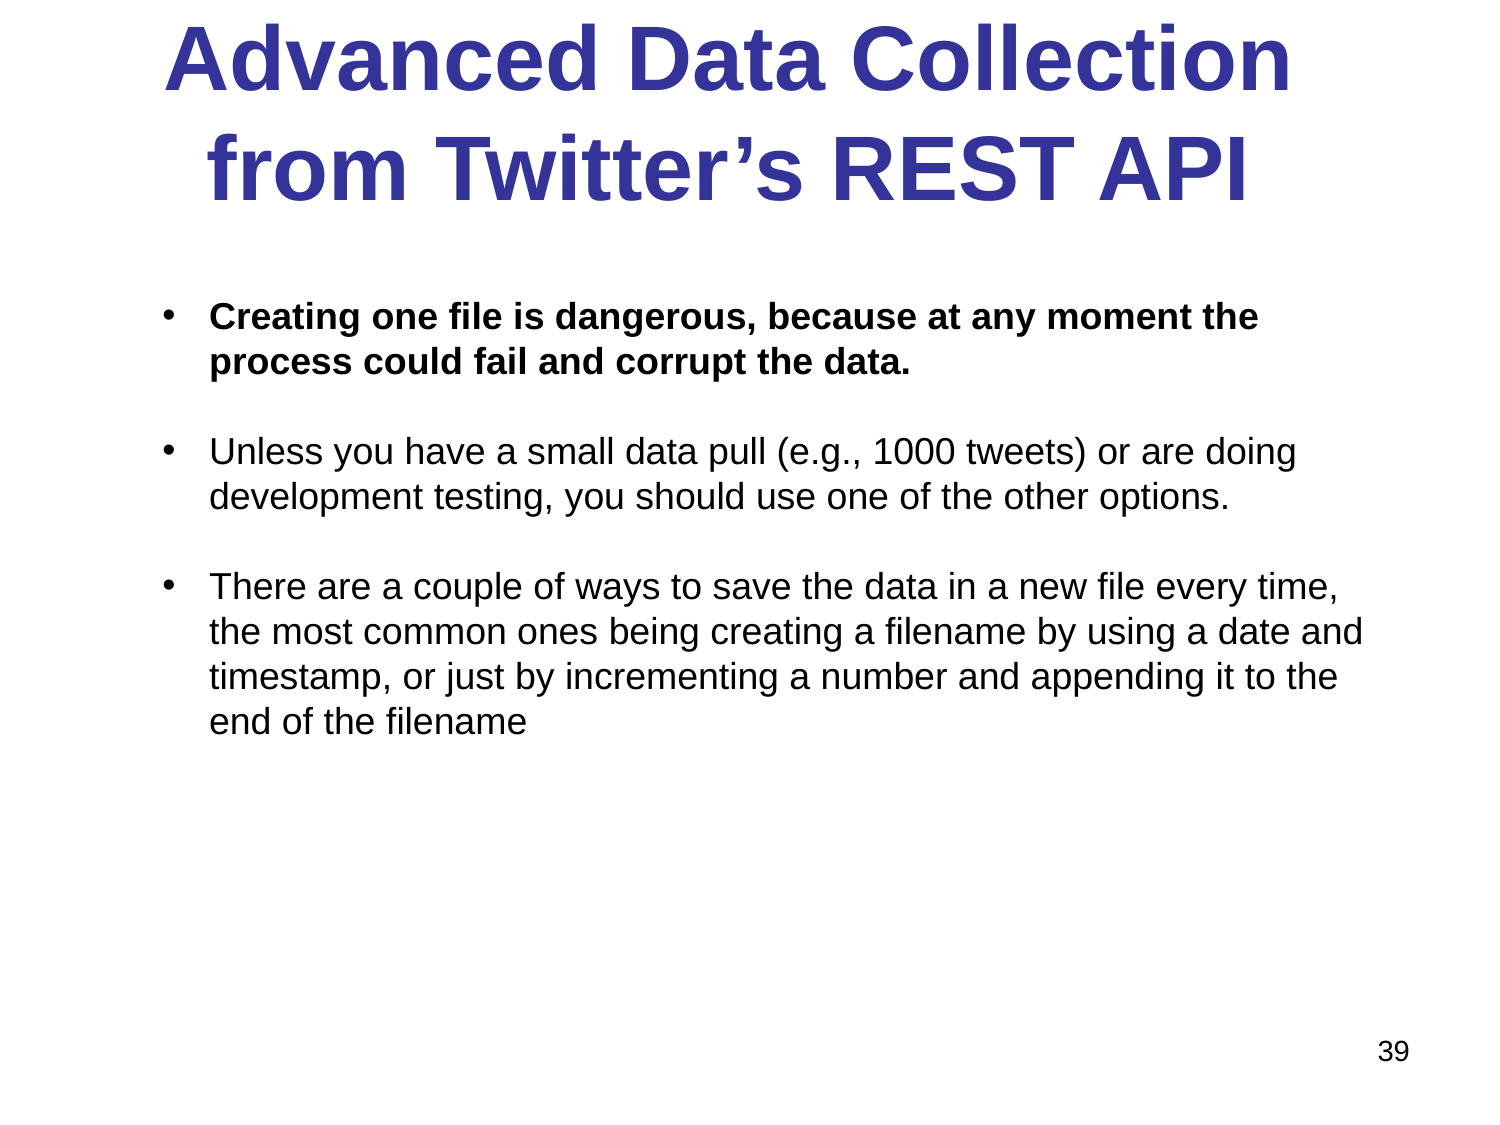

# Advanced Data Collection from Twitter’s REST API

Creating one file is dangerous, because at any moment the process could fail and corrupt the data.

Unless you have a small data pull (e.g., 1000 tweets) or are doing development testing, you should use one of the other options.

There are a couple of ways to save the data in a new file every time, the most common ones being creating a filename by using a date and timestamp, or just by incrementing a number and appending it to the end of the filename

39